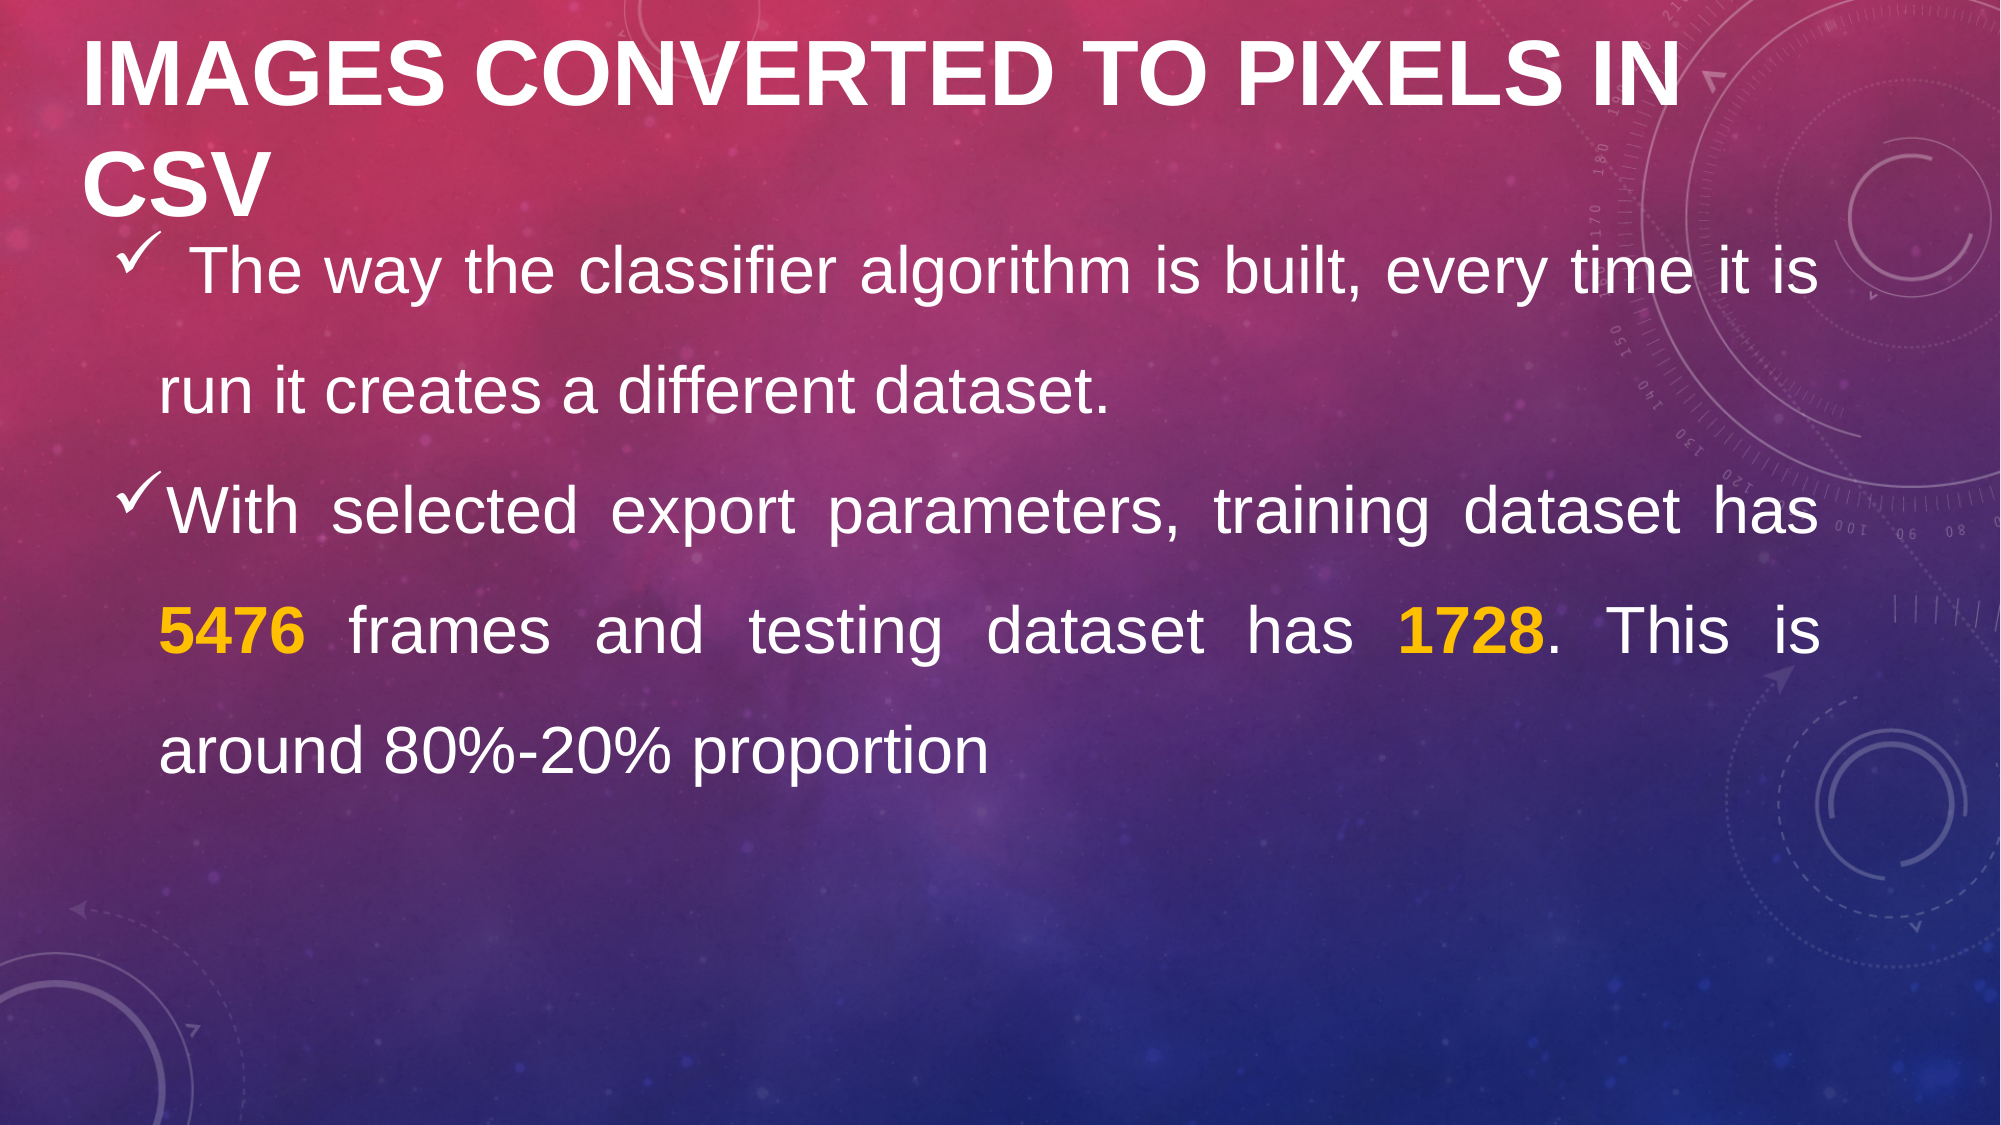

# Images converted to pixels in csv
 The way the classifier algorithm is built, every time it is run it creates a different dataset.
With selected export parameters, training dataset has 5476 frames and testing dataset has 1728. This is around 80%-20% proportion